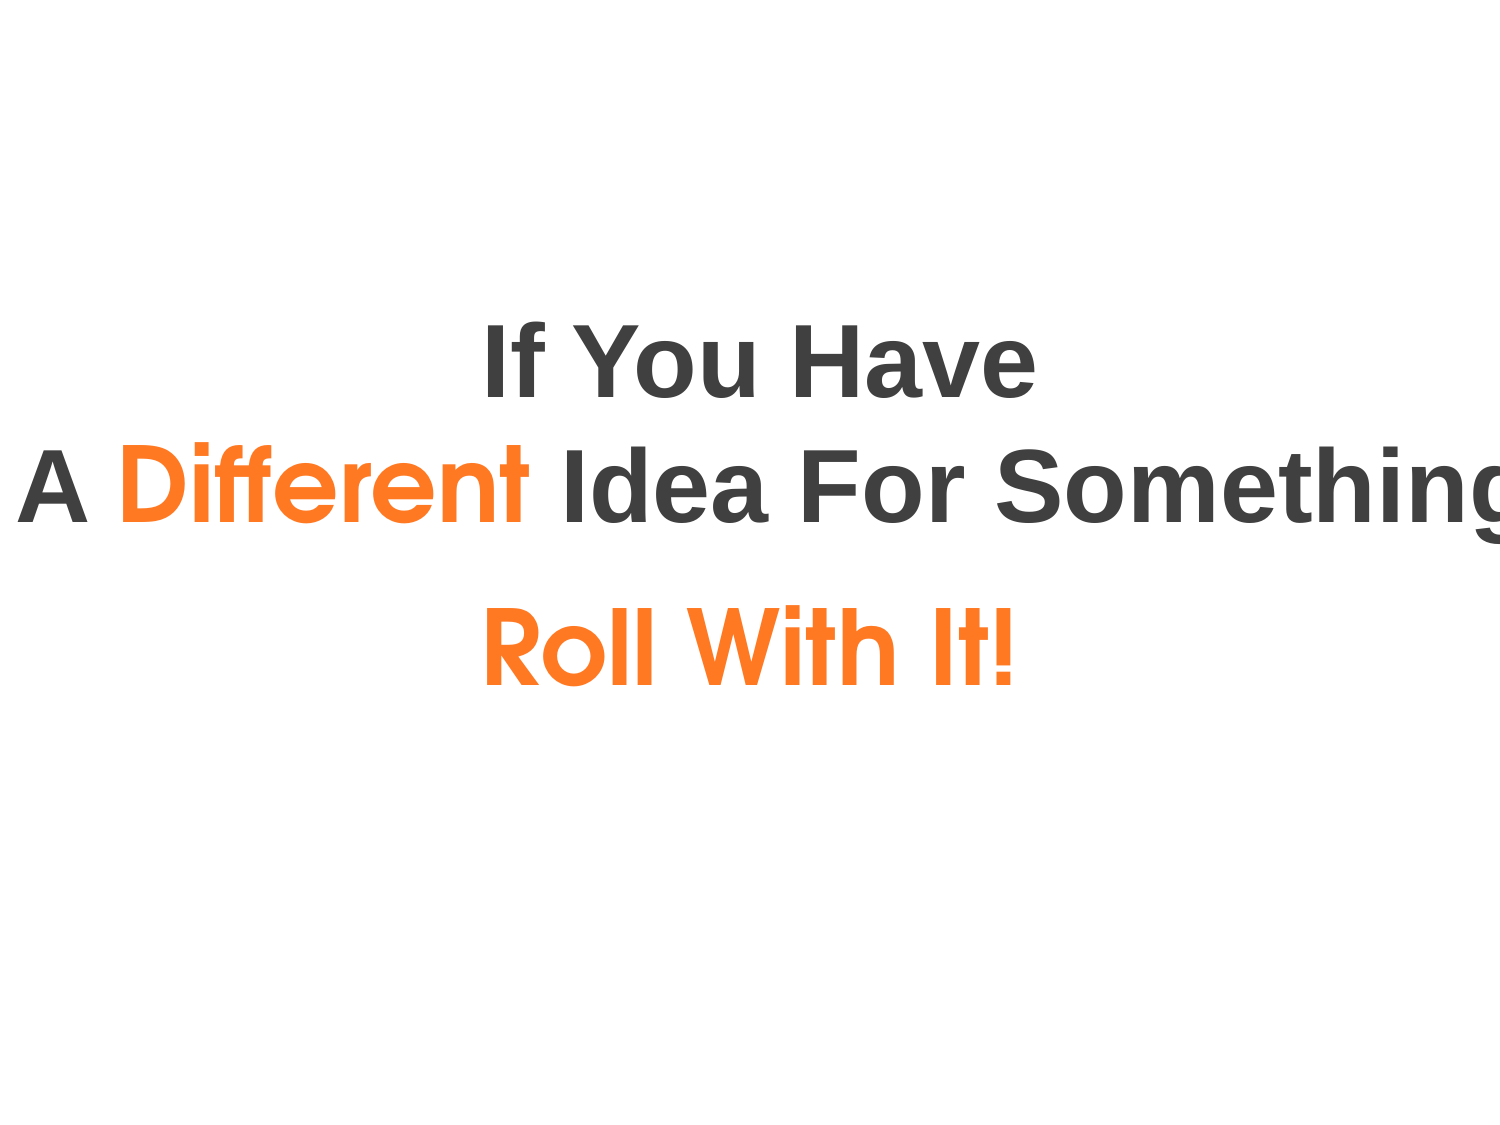

# Roll With It!
If You Have
A Different Idea For Something